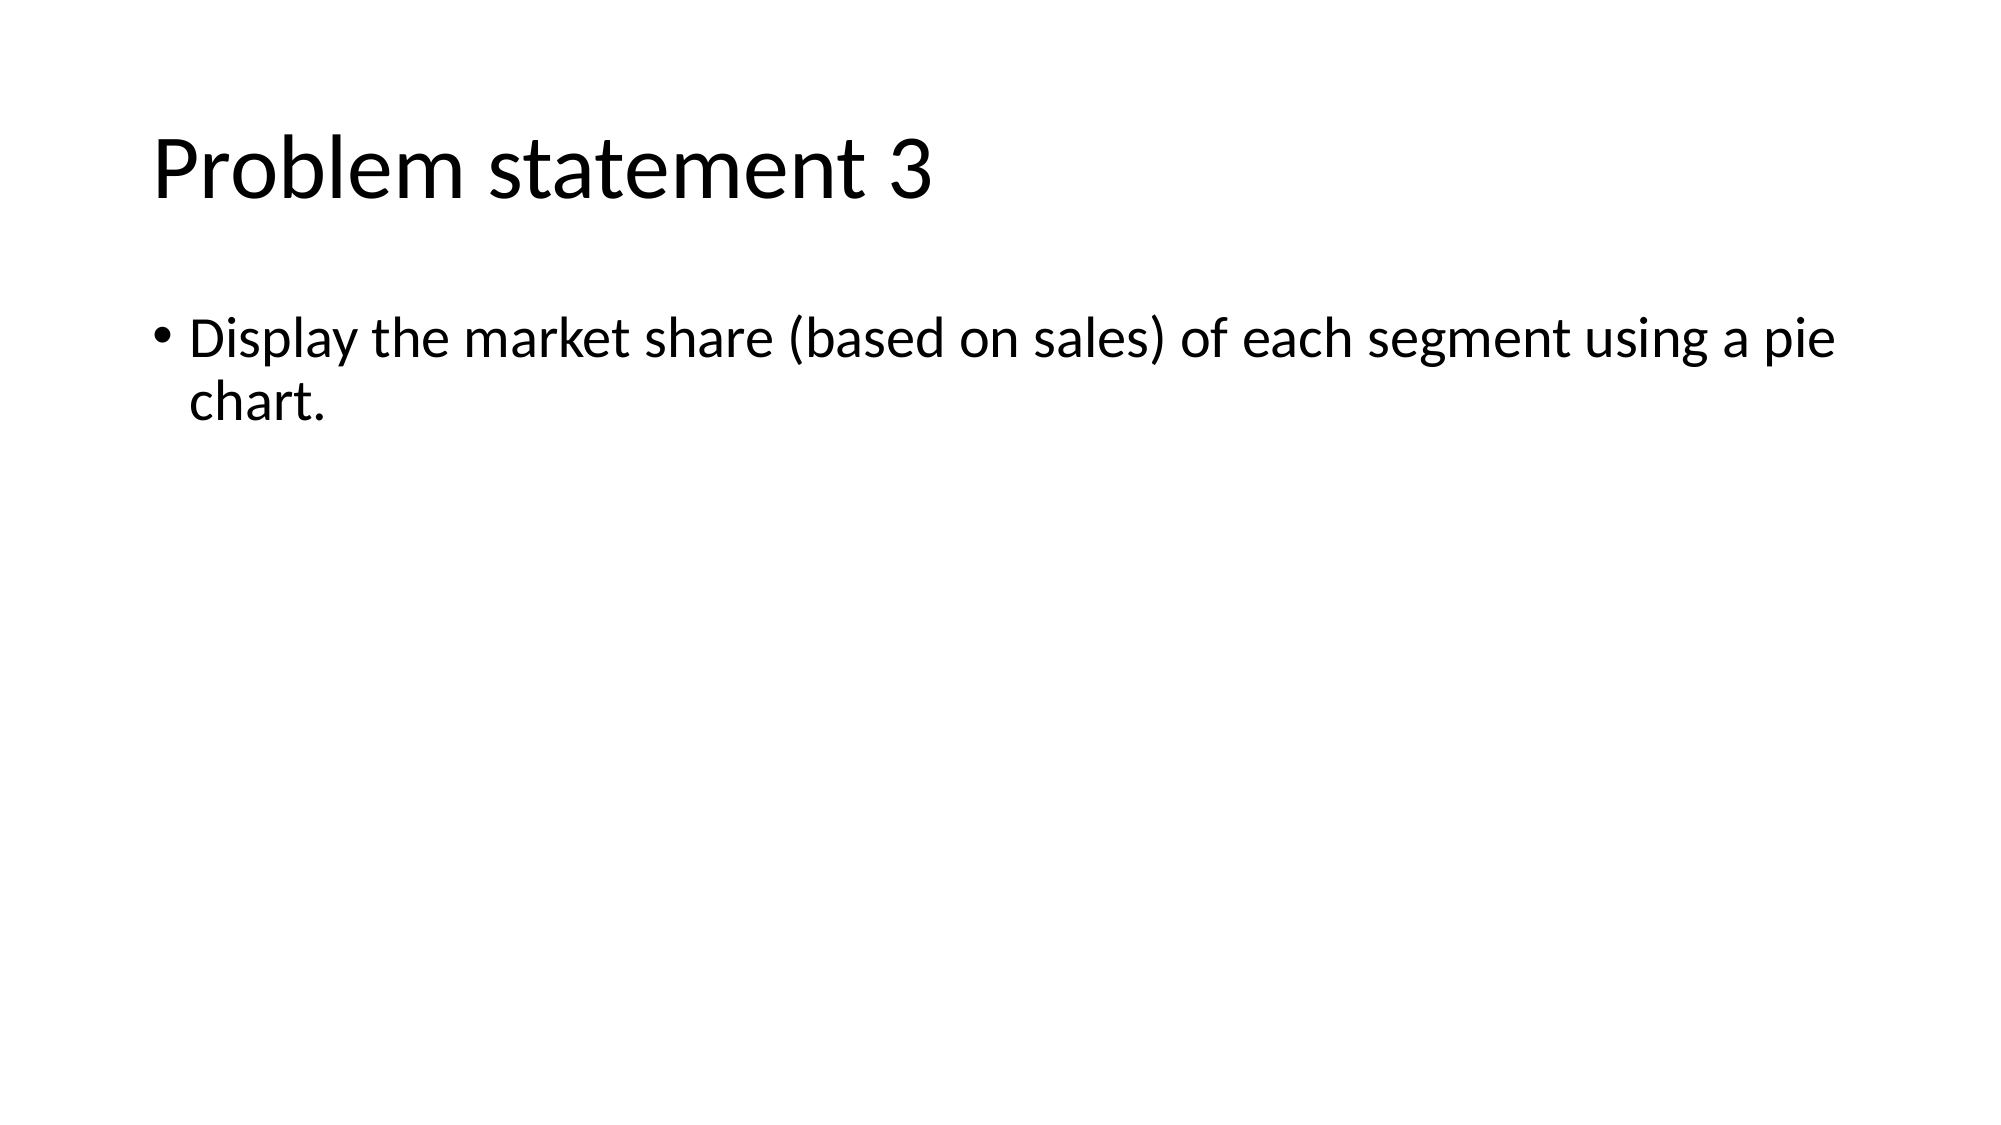

# Problem statement 3
Display the market share (based on sales) of each segment using a pie chart.